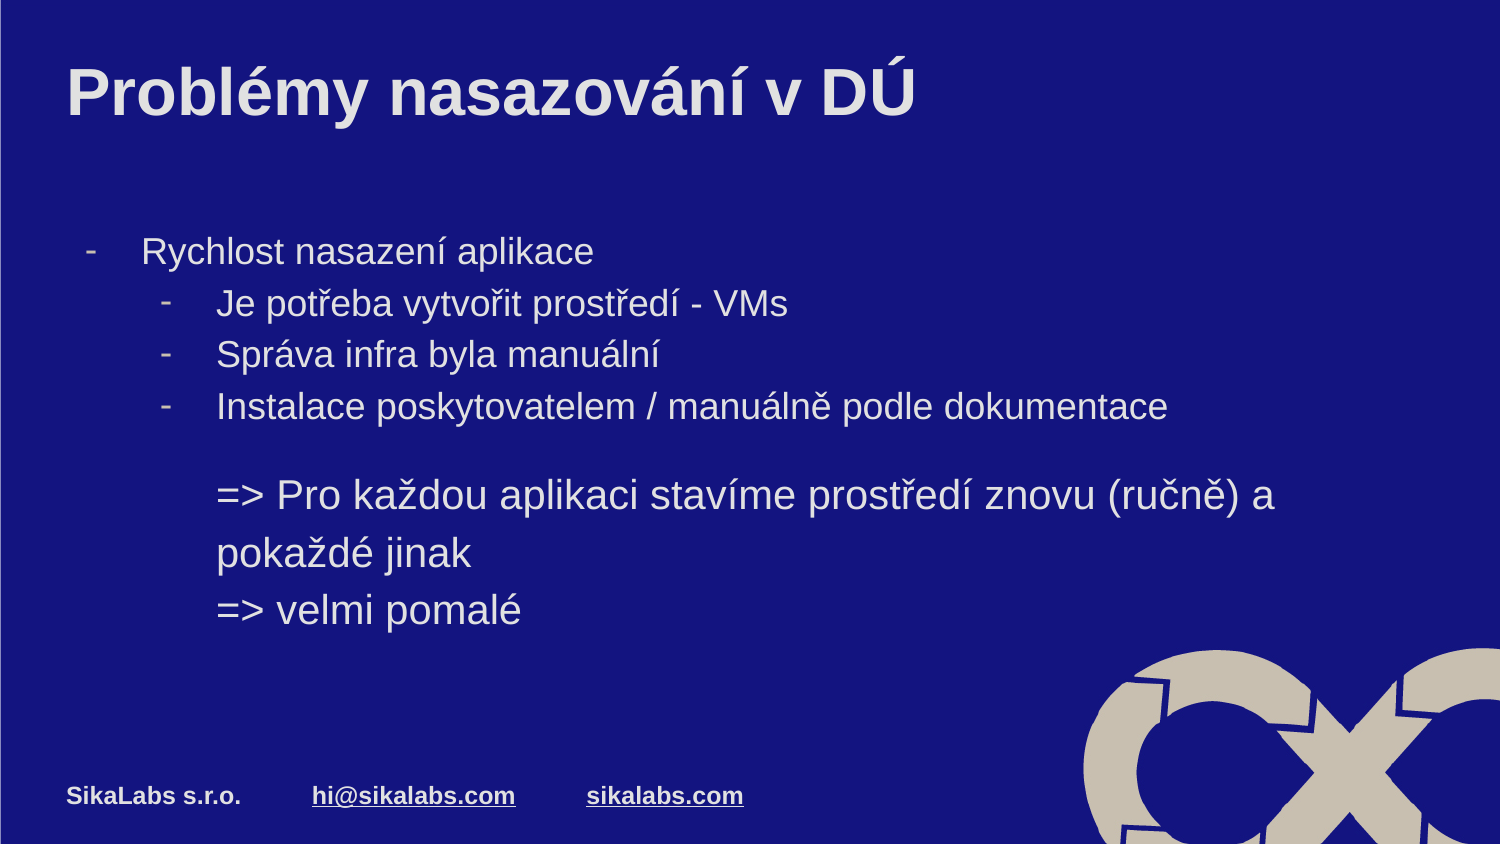

# Problémy nasazování v DÚ
Rychlost nasazení aplikace
Je potřeba vytvořit prostředí - VMs
Správa infra byla manuální
Instalace poskytovatelem / manuálně podle dokumentace
=> Pro každou aplikaci stavíme prostředí znovu (ručně) a pokaždé jinak
=> velmi pomalé